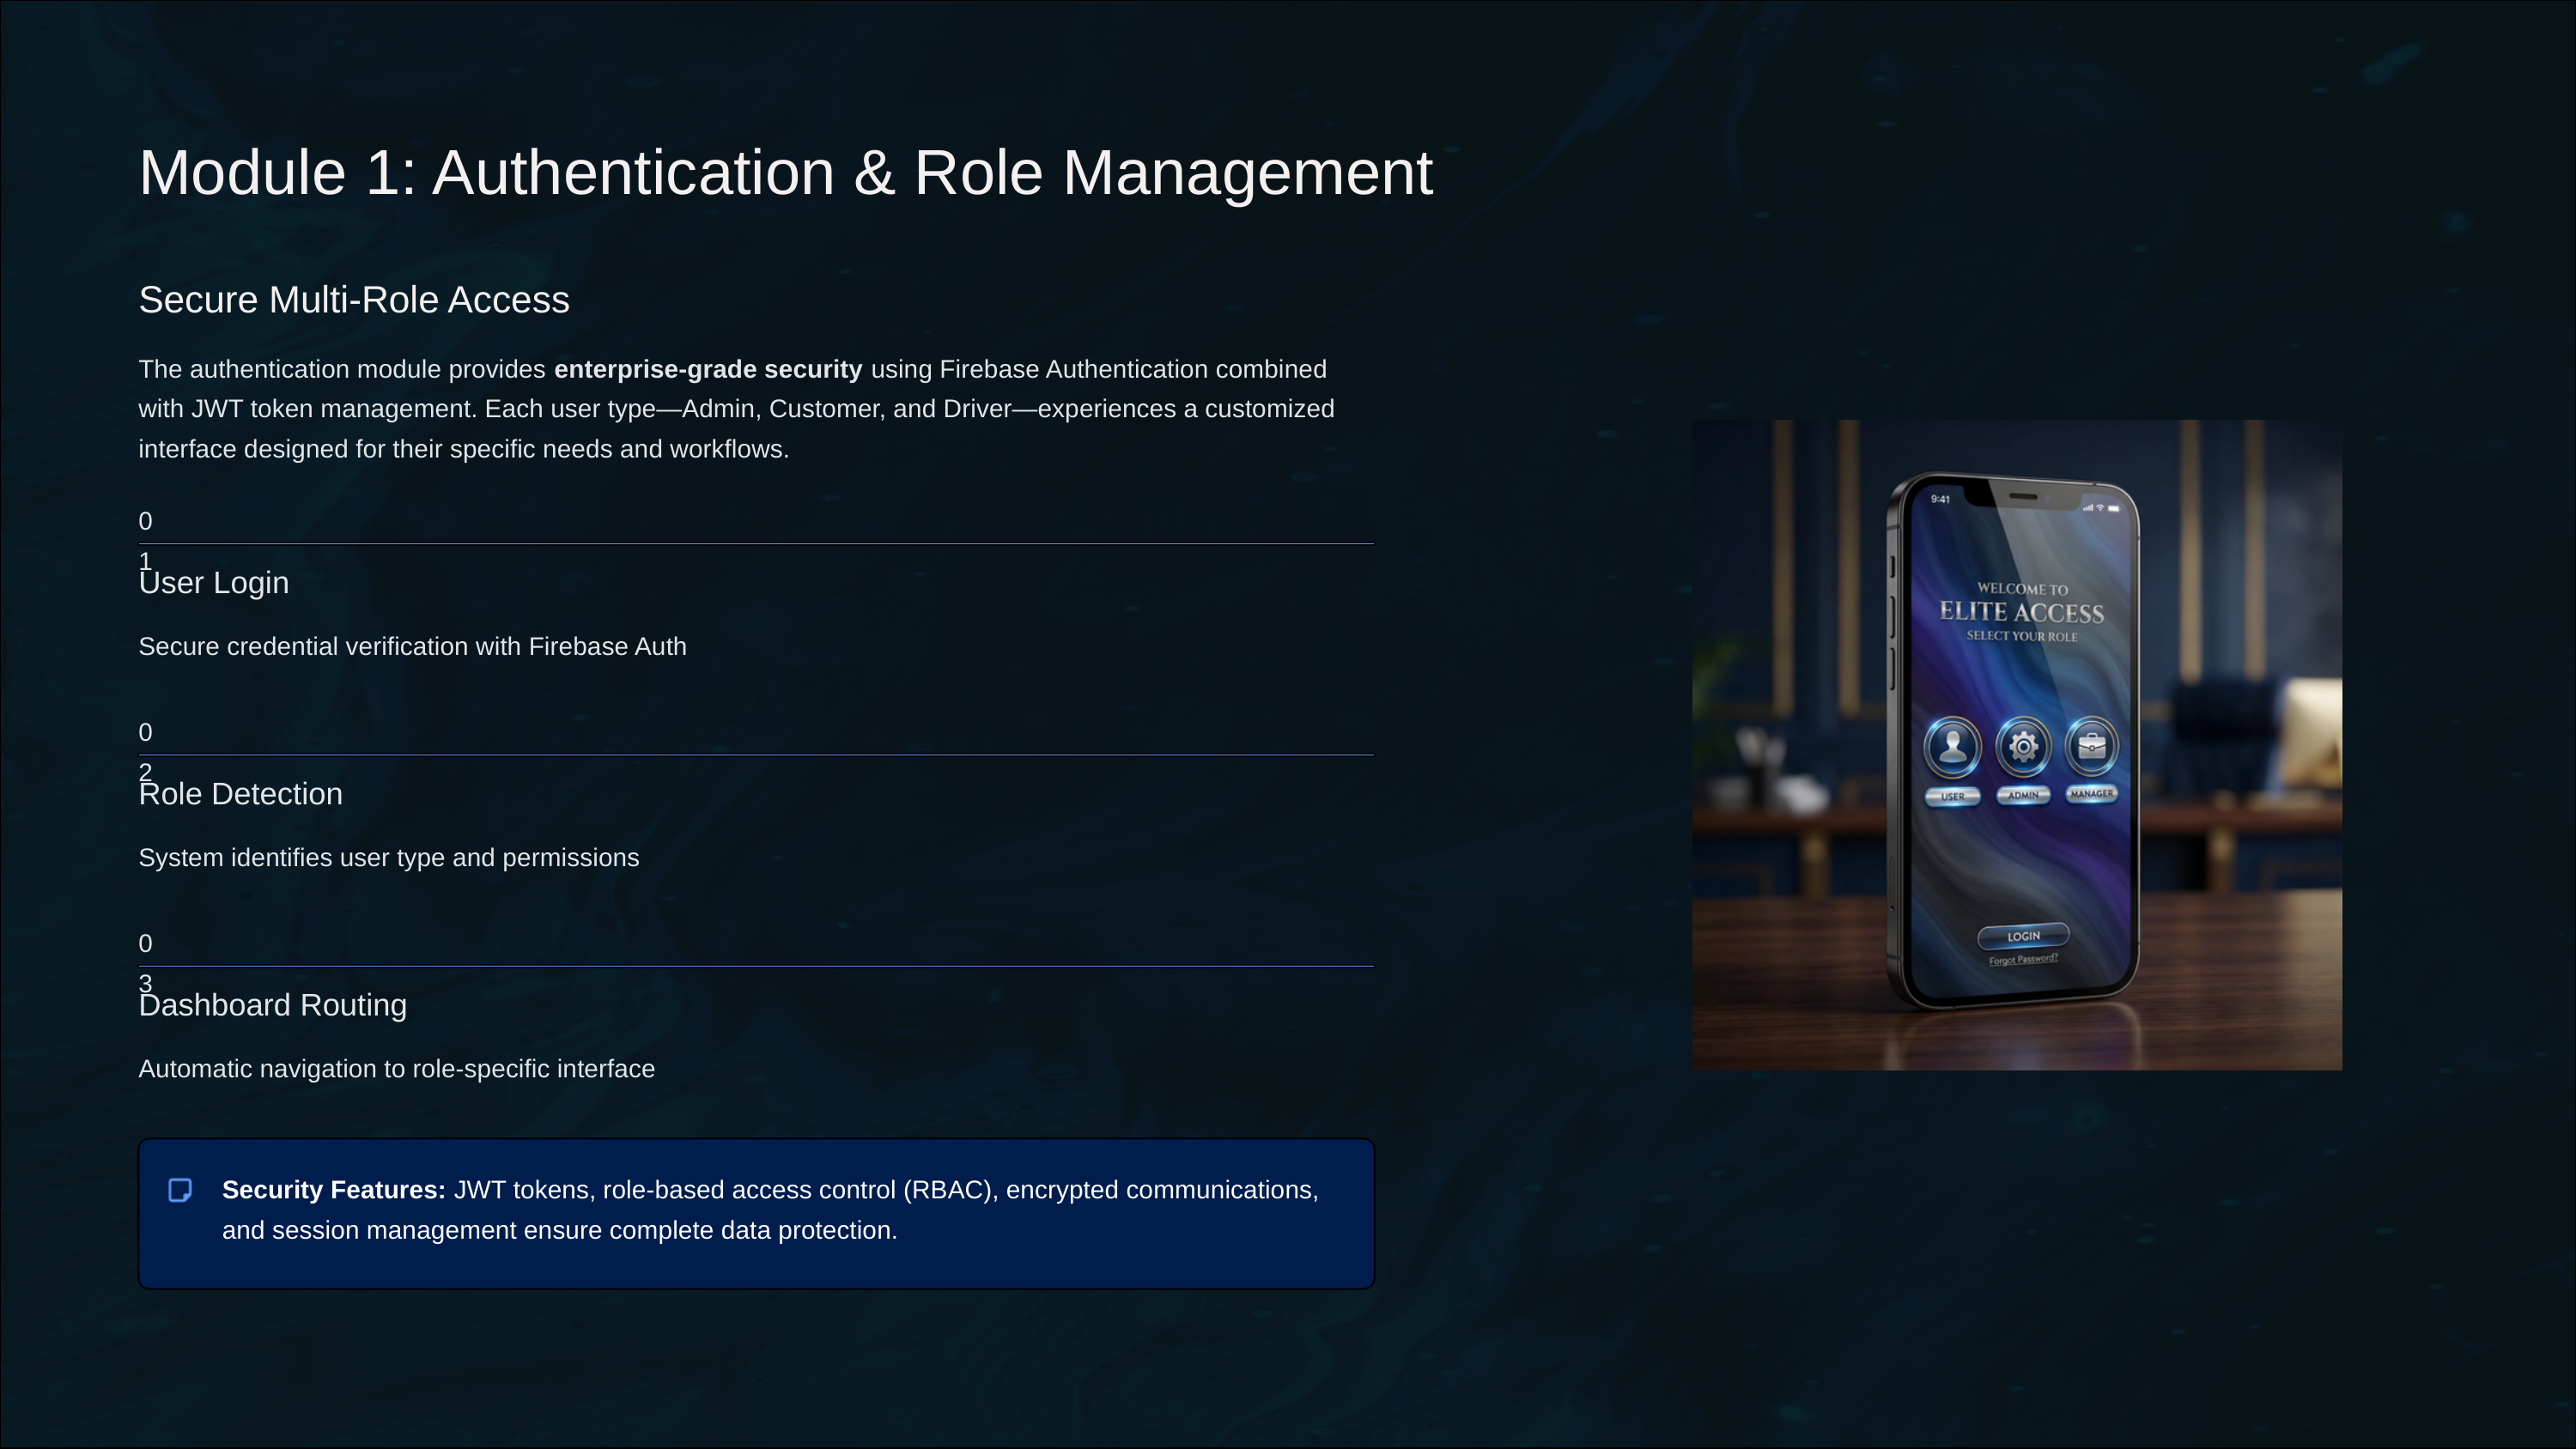

Module 1: Authentication & Role Management
Secure Multi-Role Access
The authentication module provides enterprise-grade security using Firebase Authentication combined with JWT token management. Each user type—Admin, Customer, and Driver—experiences a customized interface designed for their specific needs and workflows.

01

User Login
Secure credential verification with Firebase Auth
02

Role Detection
System identifies user type and permissions
03

Dashboard Routing
Automatic navigation to role-specific interface

Security Features: JWT tokens, role-based access control (RBAC), encrypted communications, and session management ensure complete data protection.